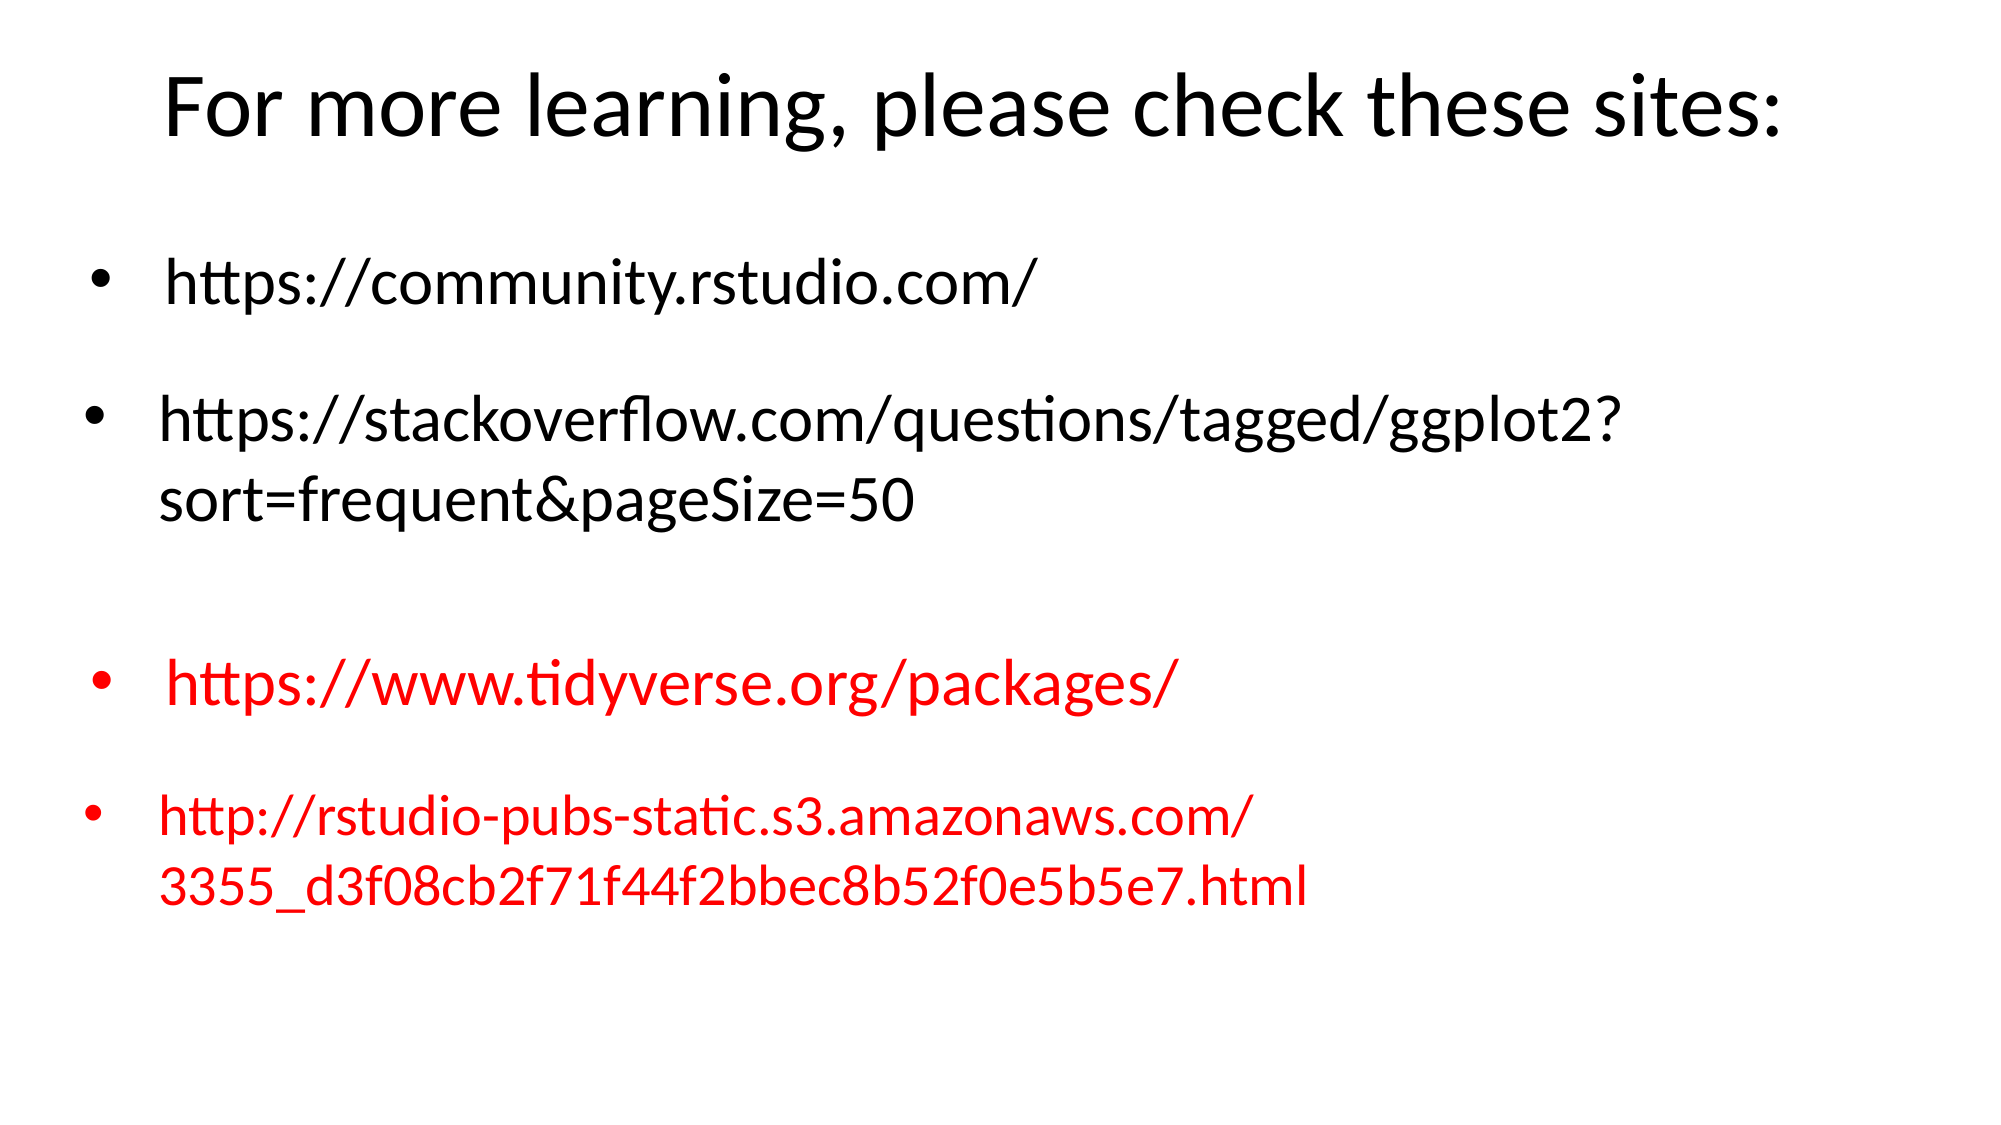

For more learning, please check these sites:
https://community.rstudio.com/
https://stackoverflow.com/questions/tagged/ggplot2?sort=frequent&pageSize=50
https://www.tidyverse.org/packages/
http://rstudio-pubs-static.s3.amazonaws.com/3355_d3f08cb2f71f44f2bbec8b52f0e5b5e7.html